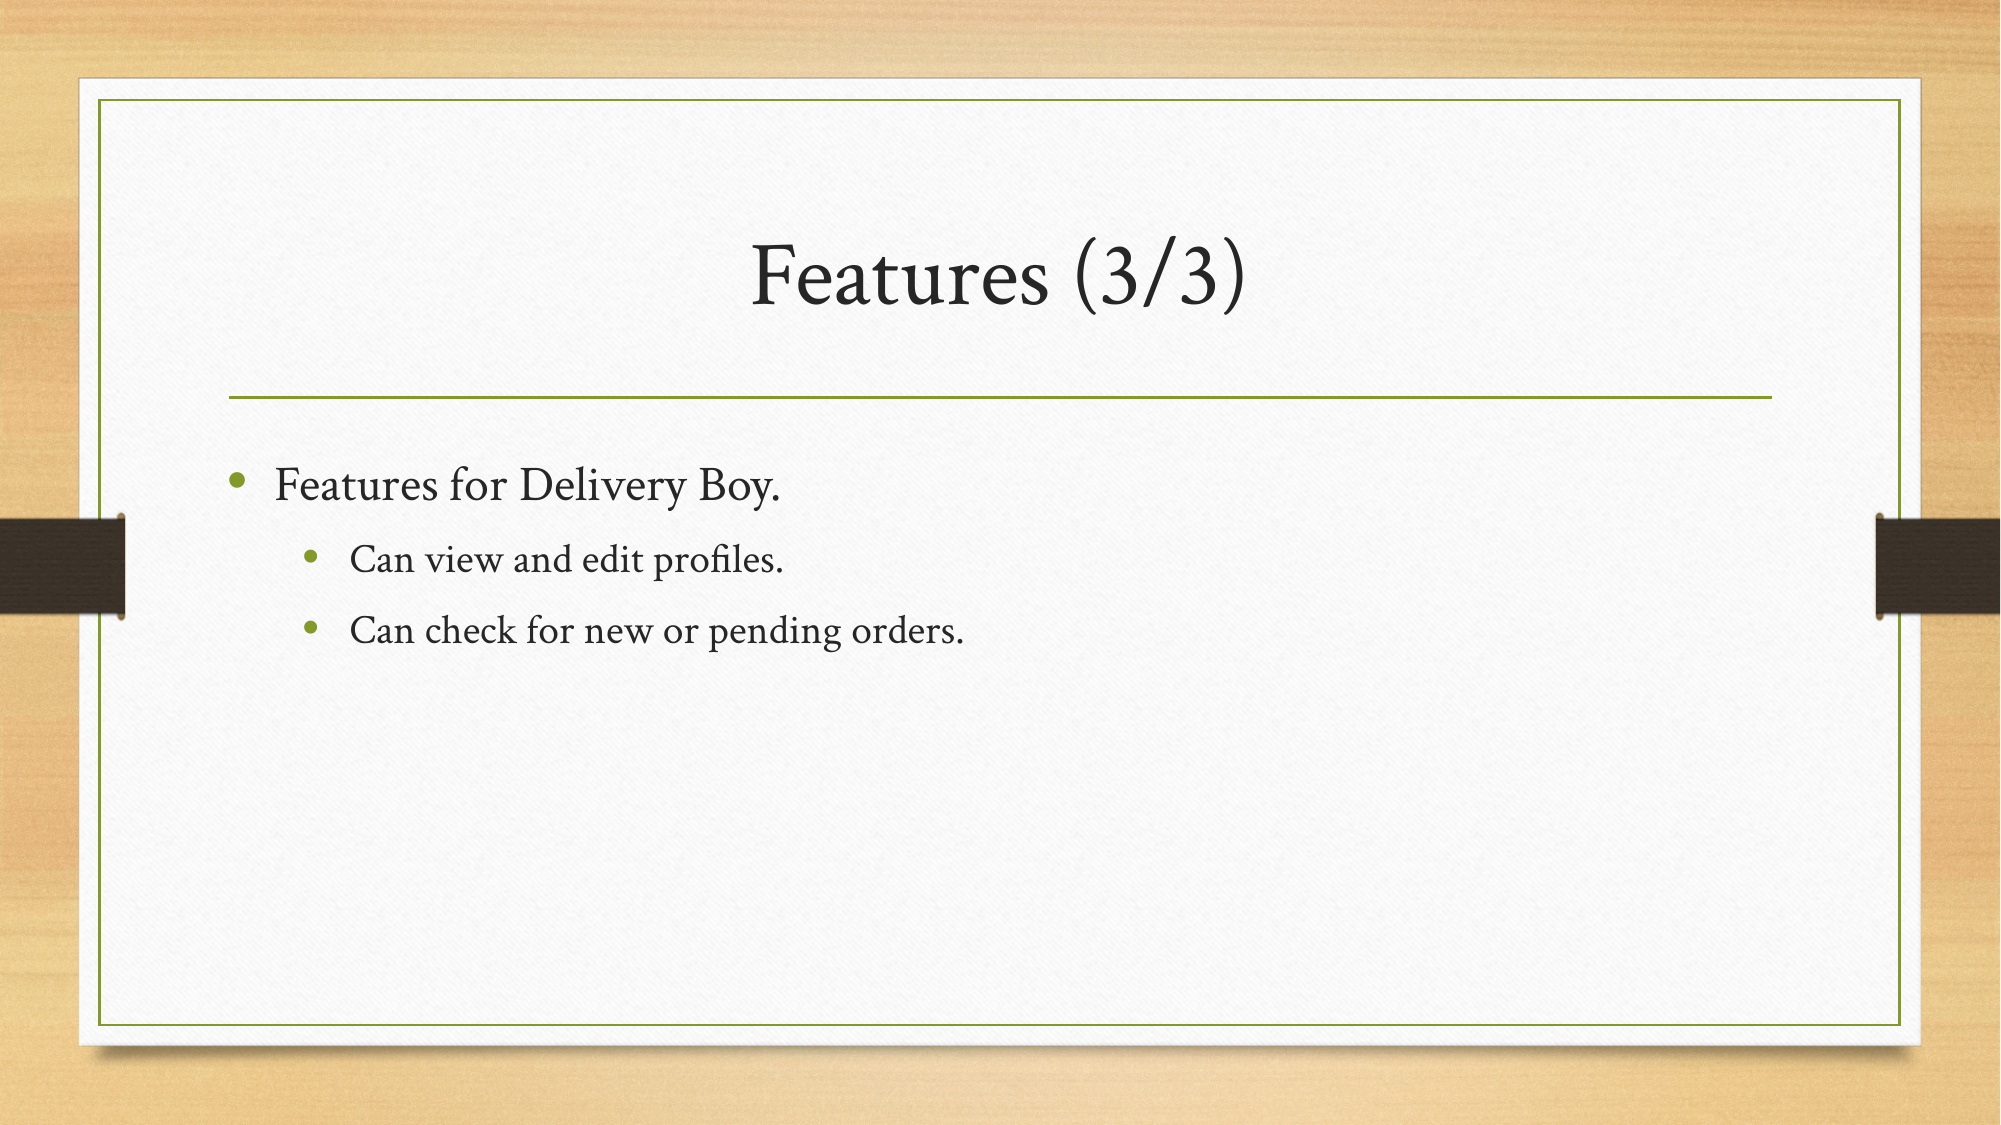

# Features (3/3)
Features for Delivery Boy.
Can view and edit profiles.
Can check for new or pending orders.